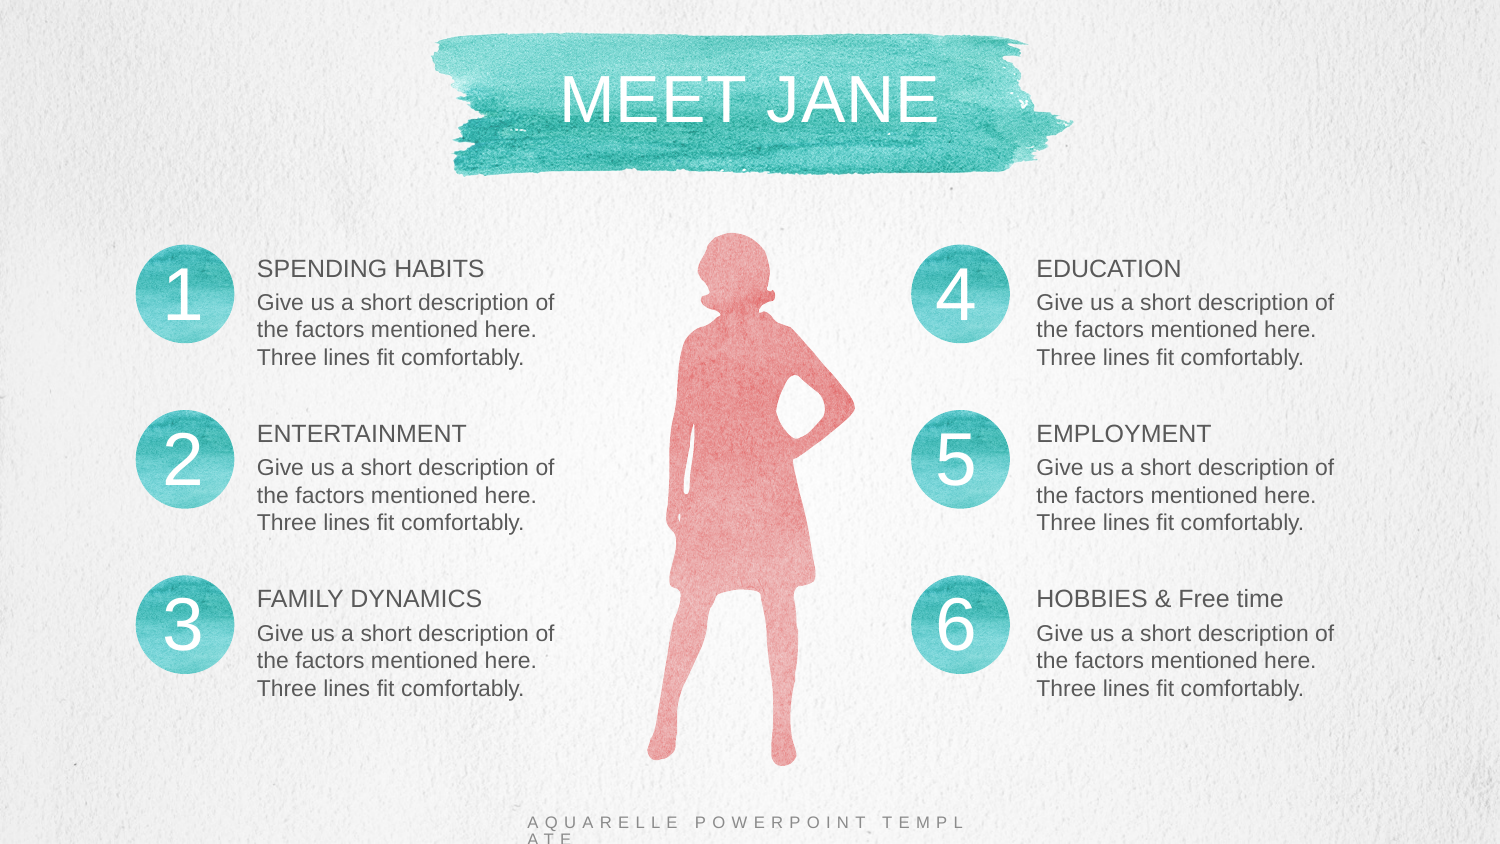

# MEET JANE
SPENDING HABITS
EDUCATION
Give us a short description of the factors mentioned here. Three lines fit comfortably.

Give us a short description of the factors mentioned here. Three lines fit comfortably.

ENTERTAINMENT
EMPLOYMENT
Give us a short description of the factors mentioned here. Three lines fit comfortably.

Give us a short description of the factors mentioned here. Three lines fit comfortably.

FAMILY DYNAMICS
HOBBIES & Free time
Give us a short description of the factors mentioned here. Three lines fit comfortably.

Give us a short description of the factors mentioned here. Three lines fit comfortably.

AQUARELLE POWERPOINT TEMPLATE
25